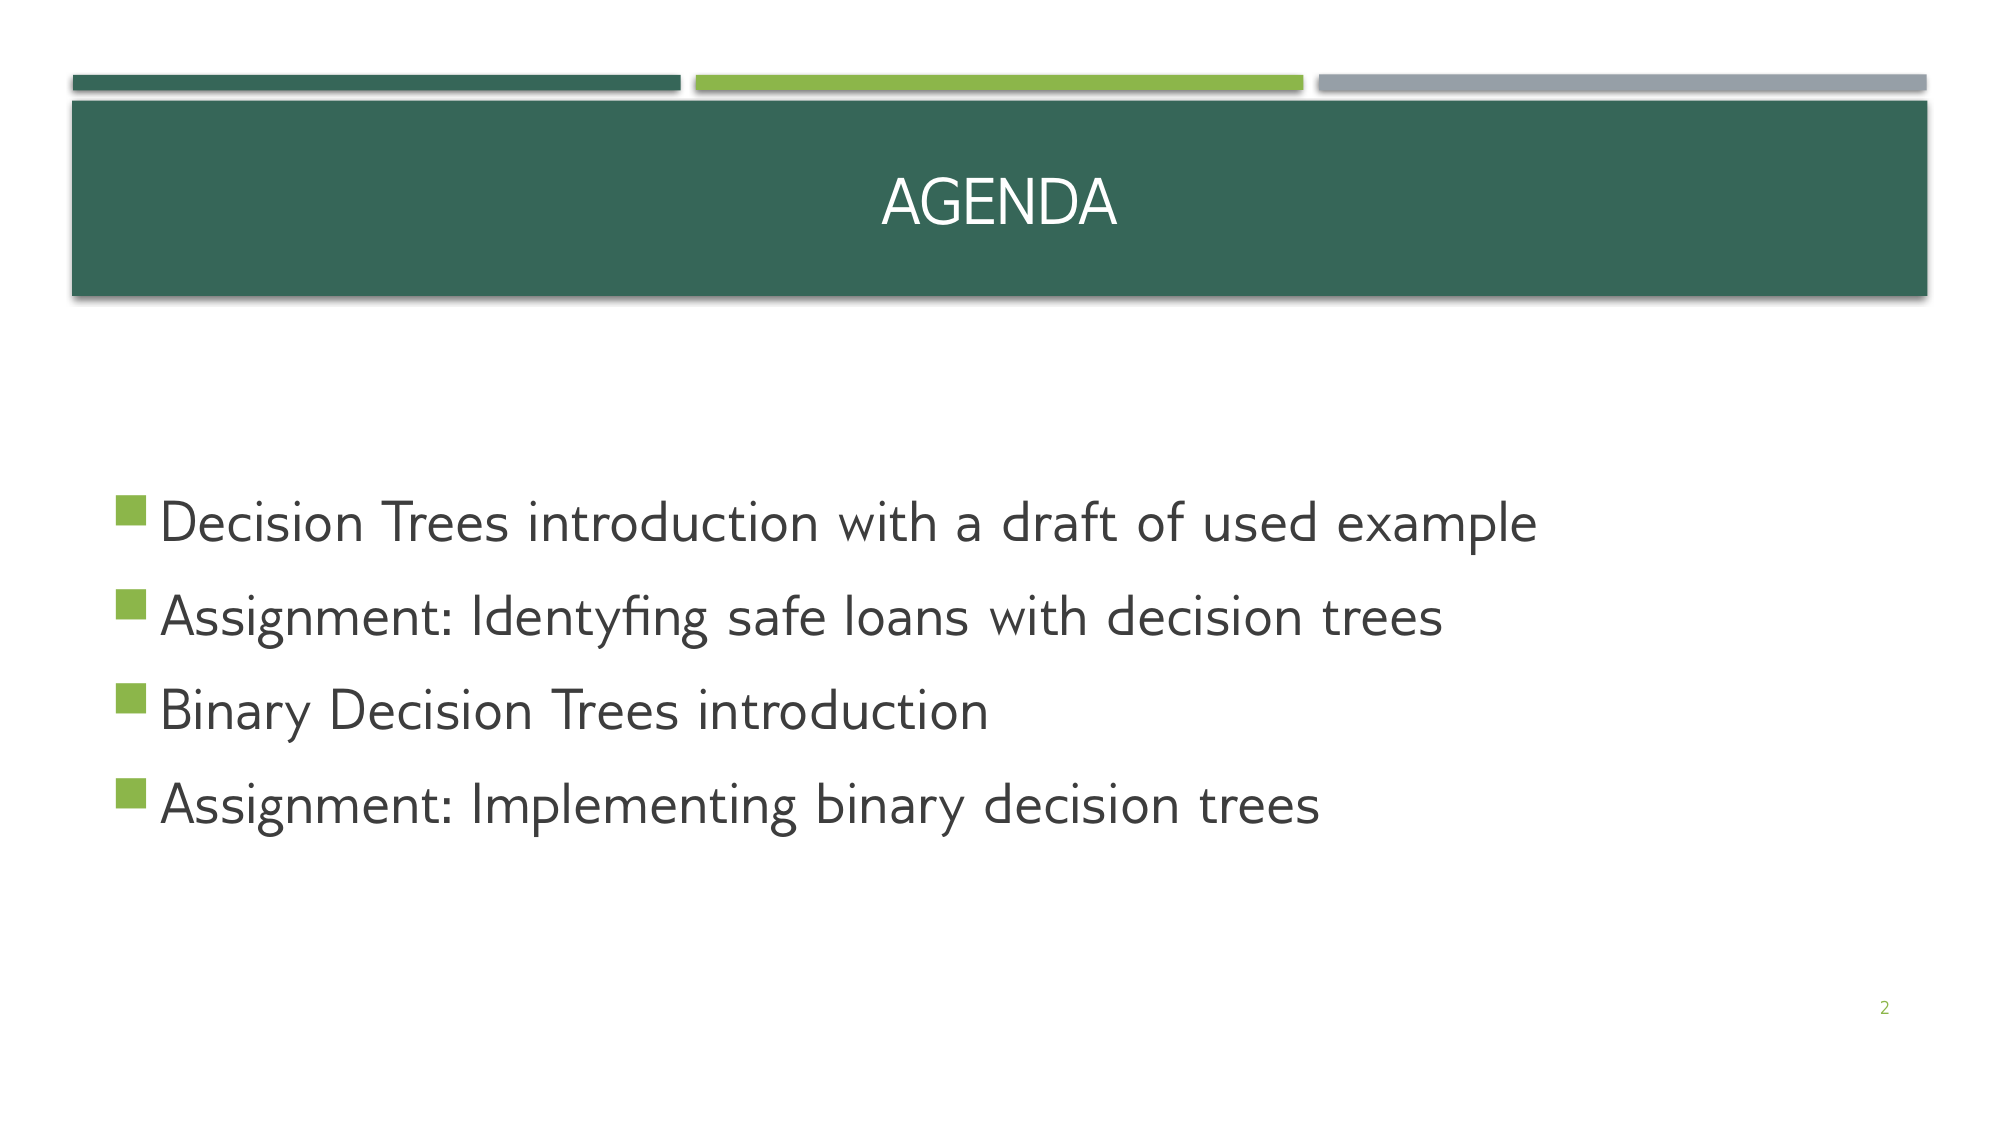

# AGENDA
Decision Trees introduction with a draft of used example
Assignment: Identyfing safe loans with decision trees
Binary Decision Trees introduction
Assignment: Implementing binary decision trees
2